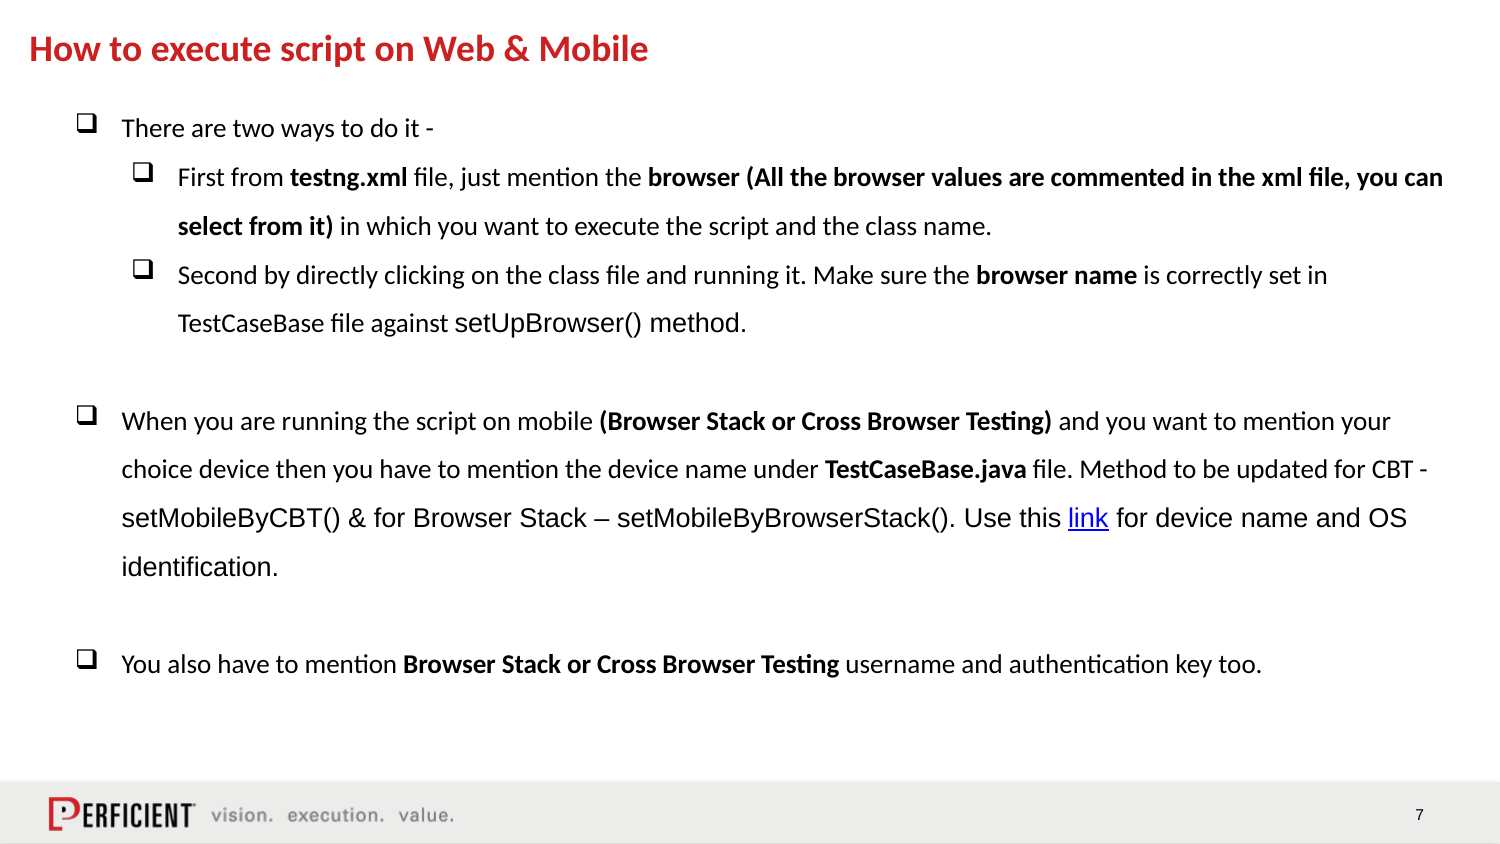

How to execute script on Web & Mobile

There are two ways to do it -
First from testng.xml file, just mention the browser (All the browser values are commented in the xml file, you can select from it) in which you want to execute the script and the class name.
Second by directly clicking on the class file and running it. Make sure the browser name is correctly set in TestCaseBase file against setUpBrowser() method.

When you are running the script on mobile (Browser Stack or Cross Browser Testing) and you want to mention your choice device then you have to mention the device name under TestCaseBase.java file. Method to be updated for CBT - setMobileByCBT() & for Browser Stack – setMobileByBrowserStack(). Use this link for device name and OS identification.

You also have to mention Browser Stack or Cross Browser Testing username and authentication key too.